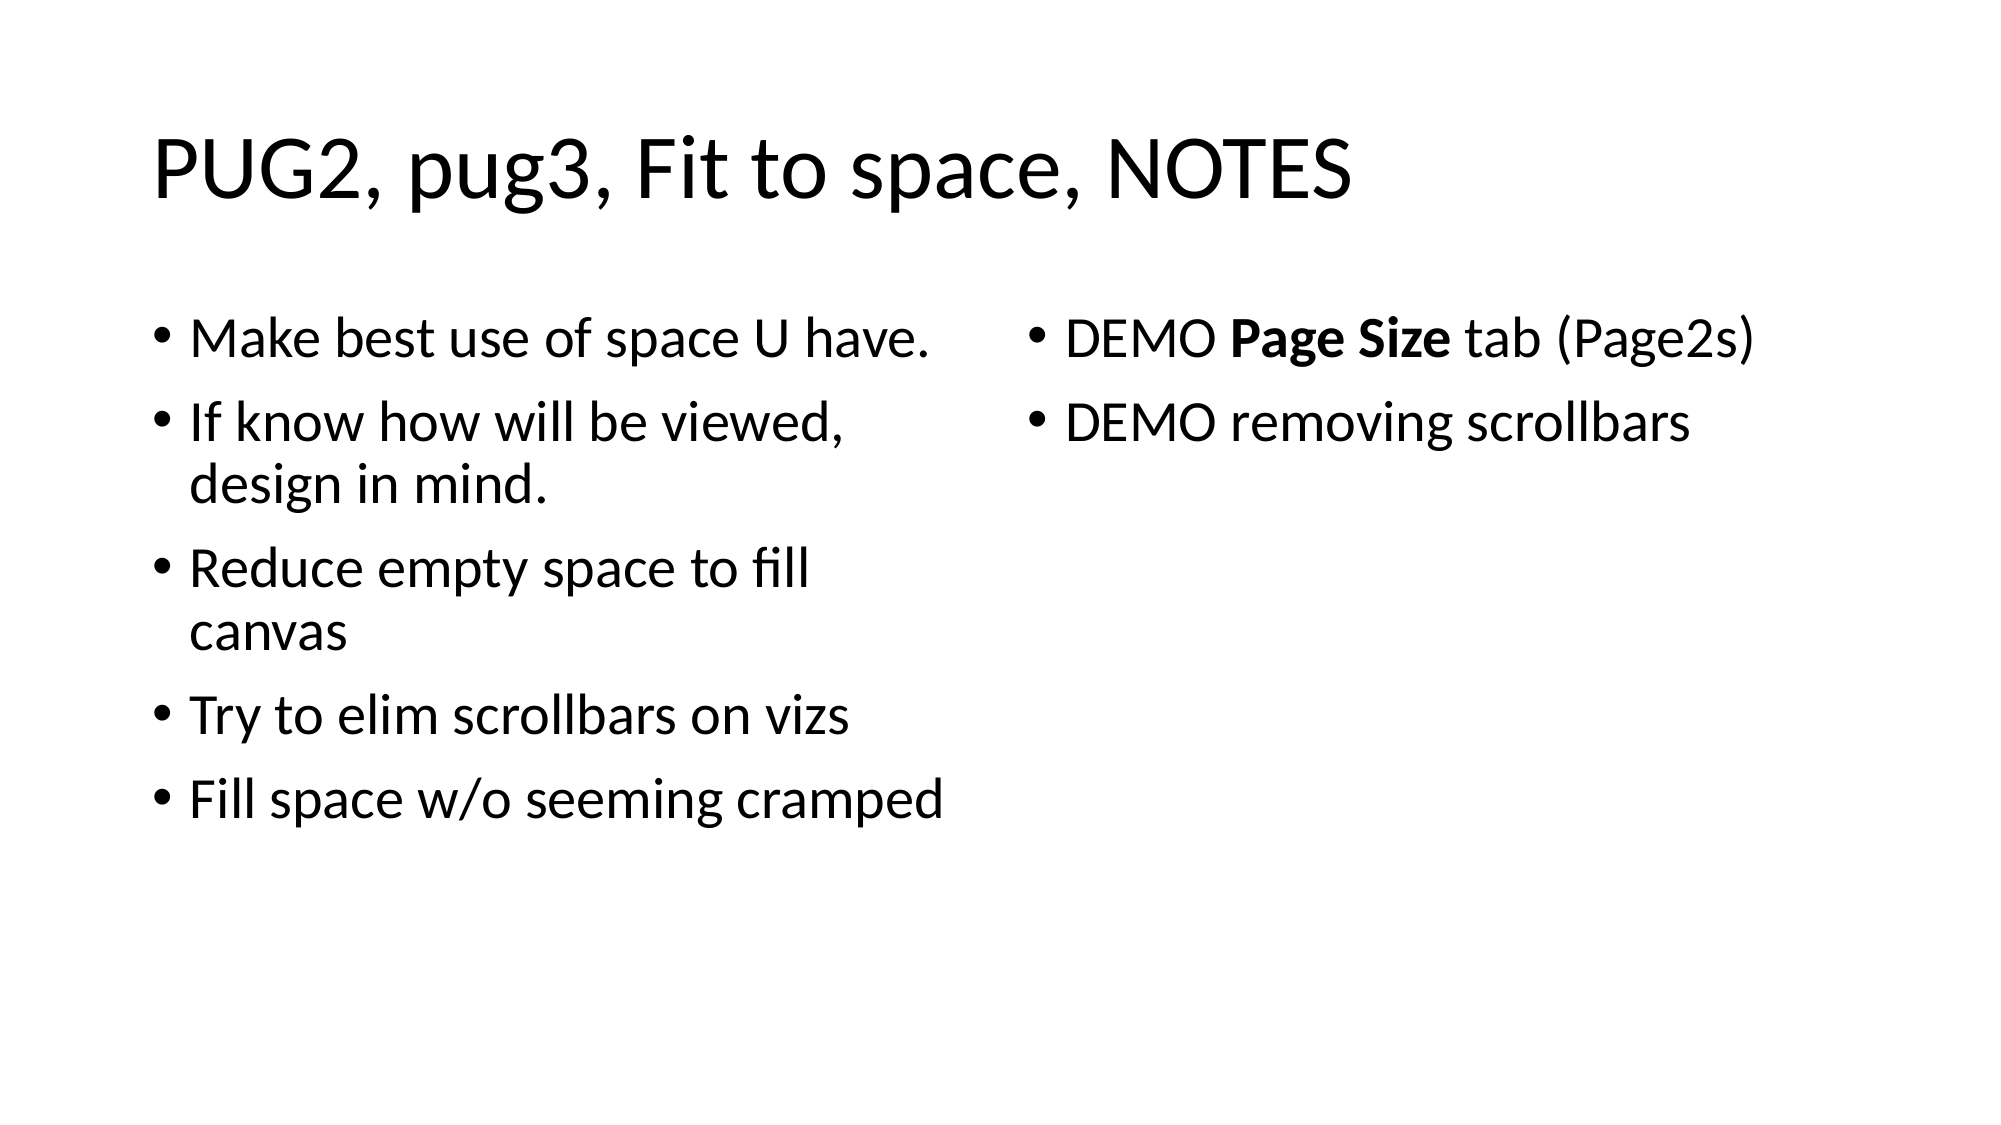

# PUG2, pug3, Fit to space, NOTES
Make best use of space U have.
If know how will be viewed, design in mind.
Reduce empty space to fill canvas
Try to elim scrollbars on vizs
Fill space w/o seeming cramped
DEMO Page Size tab (Page2s)
DEMO removing scrollbars